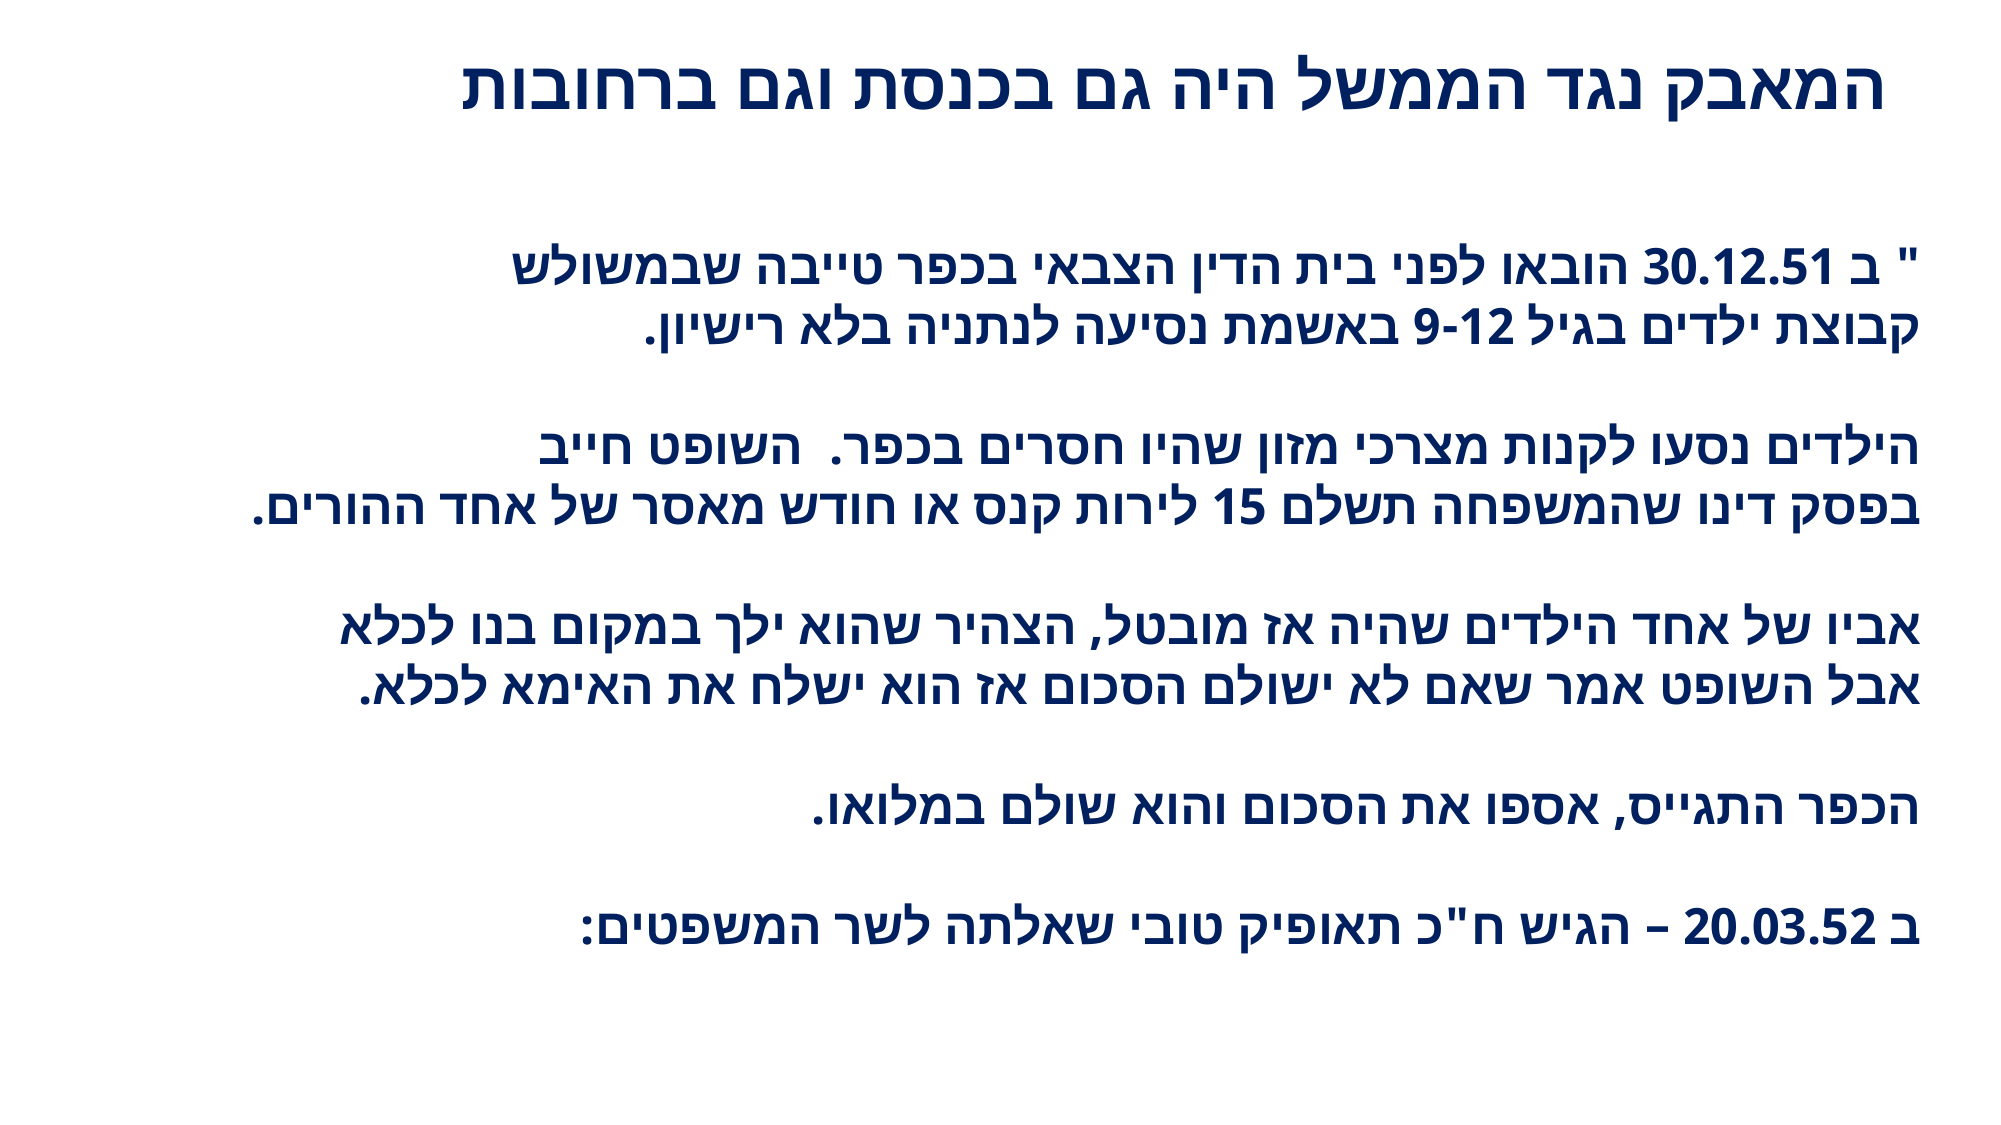

המאבק נגד הממשל היה גם בכנסת וגם ברחובות

" ב 30.12.51 הובאו לפני בית הדין הצבאי בכפר טייבה שבמשולש
קבוצת ילדים בגיל 9-12 באשמת נסיעה לנתניה בלא רישיון.

הילדים נסעו לקנות מצרכי מזון שהיו חסרים בכפר.  השופט חייב
בפסק דינו שהמשפחה תשלם 15 לירות קנס או חודש מאסר של אחד ההורים.

אביו של אחד הילדים שהיה אז מובטל, הצהיר שהוא ילך במקום בנו לכלא
אבל השופט אמר שאם לא ישולם הסכום אז הוא ישלח את האימא לכלא.

הכפר התגייס, אספו את הסכום והוא שולם במלואו.

ב 20.03.52 – הגיש ח"כ תאופיק טובי שאלתה לשר המשפטים: